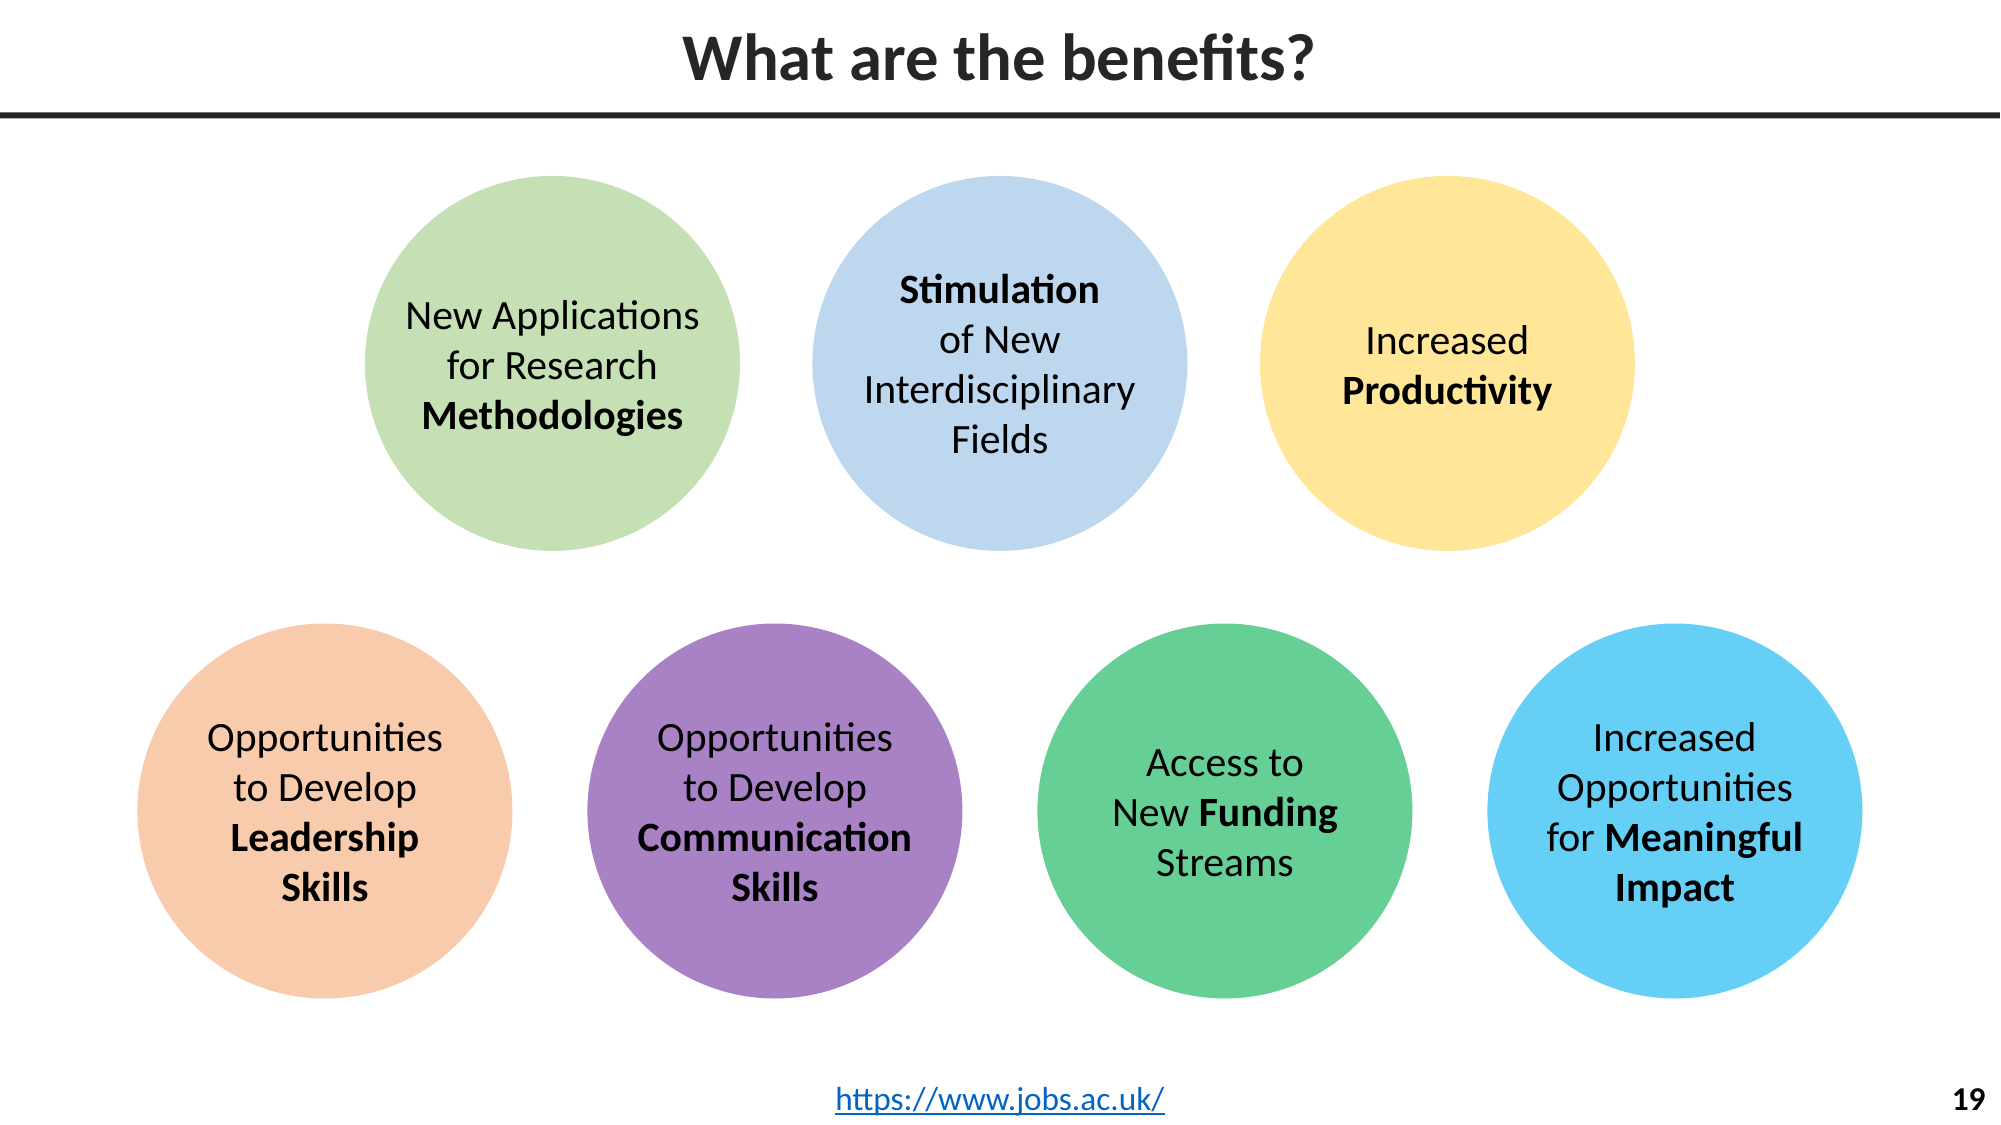

# What are the benefits?

Stimulation
of New
Interdisciplinary
Fields
New Applications
for Research
Methodologies
Increased Productivity

Opportunities
to Develop
Leadership
Skills
Opportunities
to Develop
Communication
Skills
Increased
Opportunities
for Meaningful
Impact
Access to
New Funding
Streams
https://www.jobs.ac.uk/
19